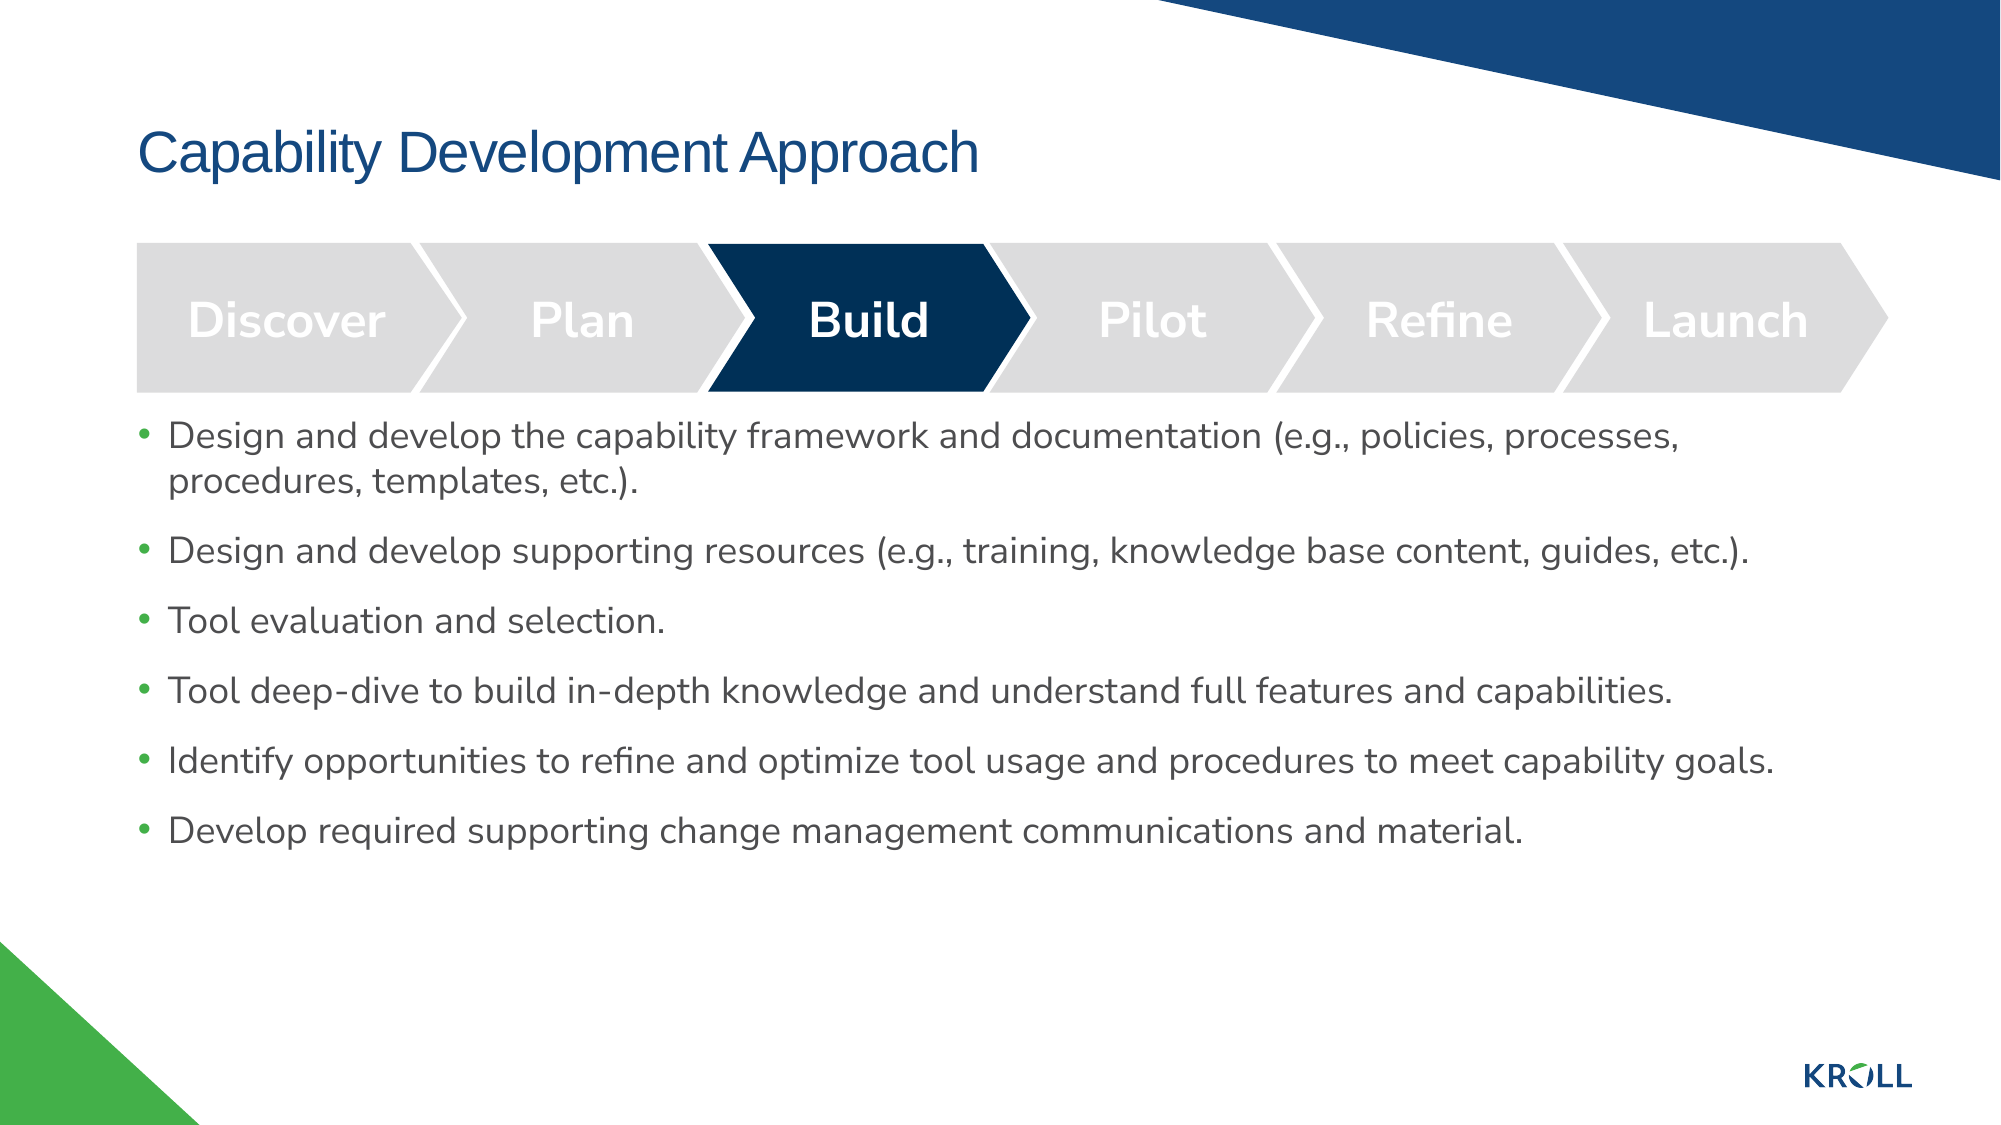

# Capability Development Approach

Discover
Plan
Build
Pilot
Refine
Launch
Design and develop the capability framework and documentation (e.g., policies, processes, procedures, templates, etc.).
Design and develop supporting resources (e.g., training, knowledge base content, guides, etc.).
Tool evaluation and selection.
Tool deep-dive to build in-depth knowledge and understand full features and capabilities.
Identify opportunities to refine and optimize tool usage and procedures to meet capability goals.
Develop required supporting change management communications and material.